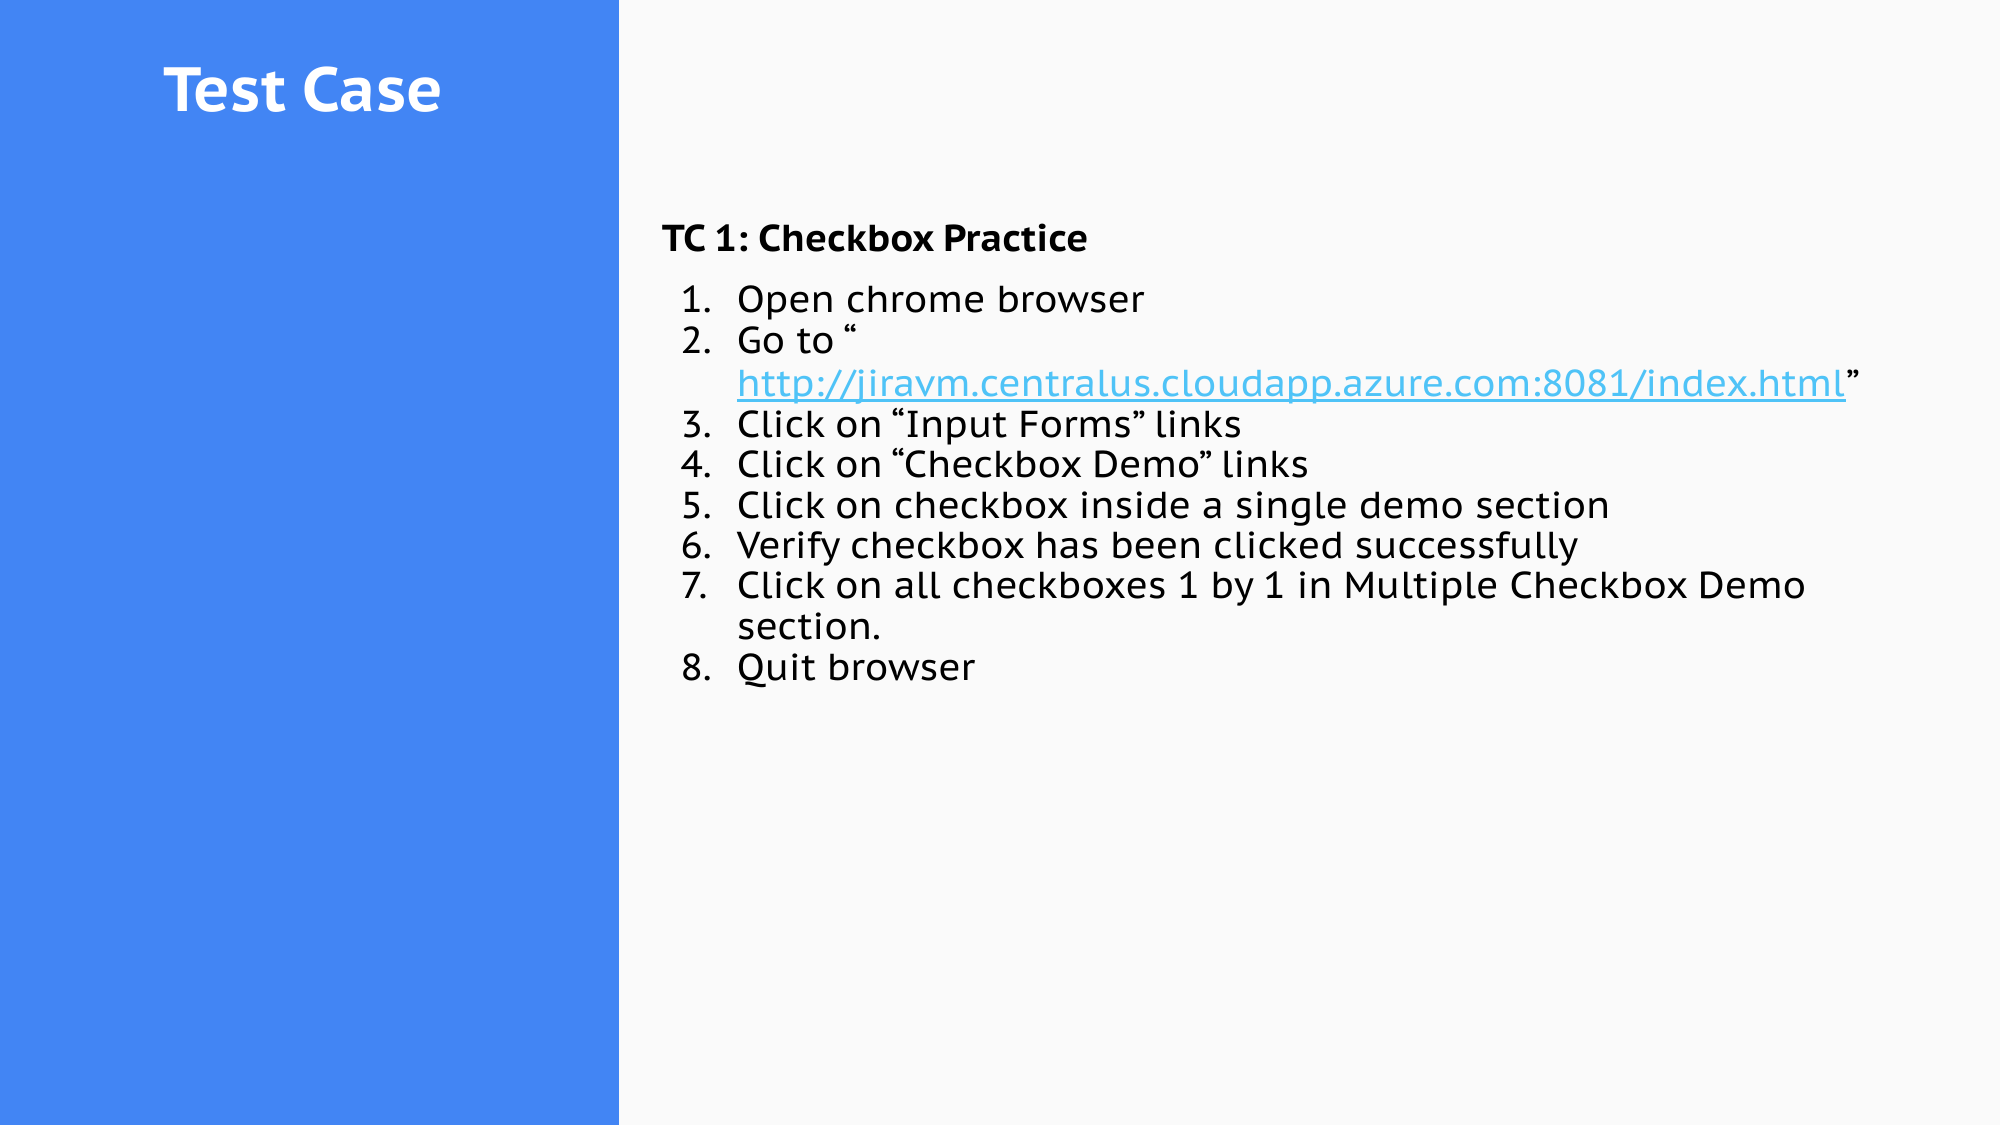

# Test Case

TC 1: Checkbox Practice
Open chrome browser
Go to “http://jiravm.centralus.cloudapp.azure.com:8081/index.html”
Click on “Input Forms” links
Click on “Checkbox Demo” links
Click on checkbox inside a single demo section
Verify checkbox has been clicked successfully
Click on all checkboxes 1 by 1 in Multiple Checkbox Demo section.
Quit browser